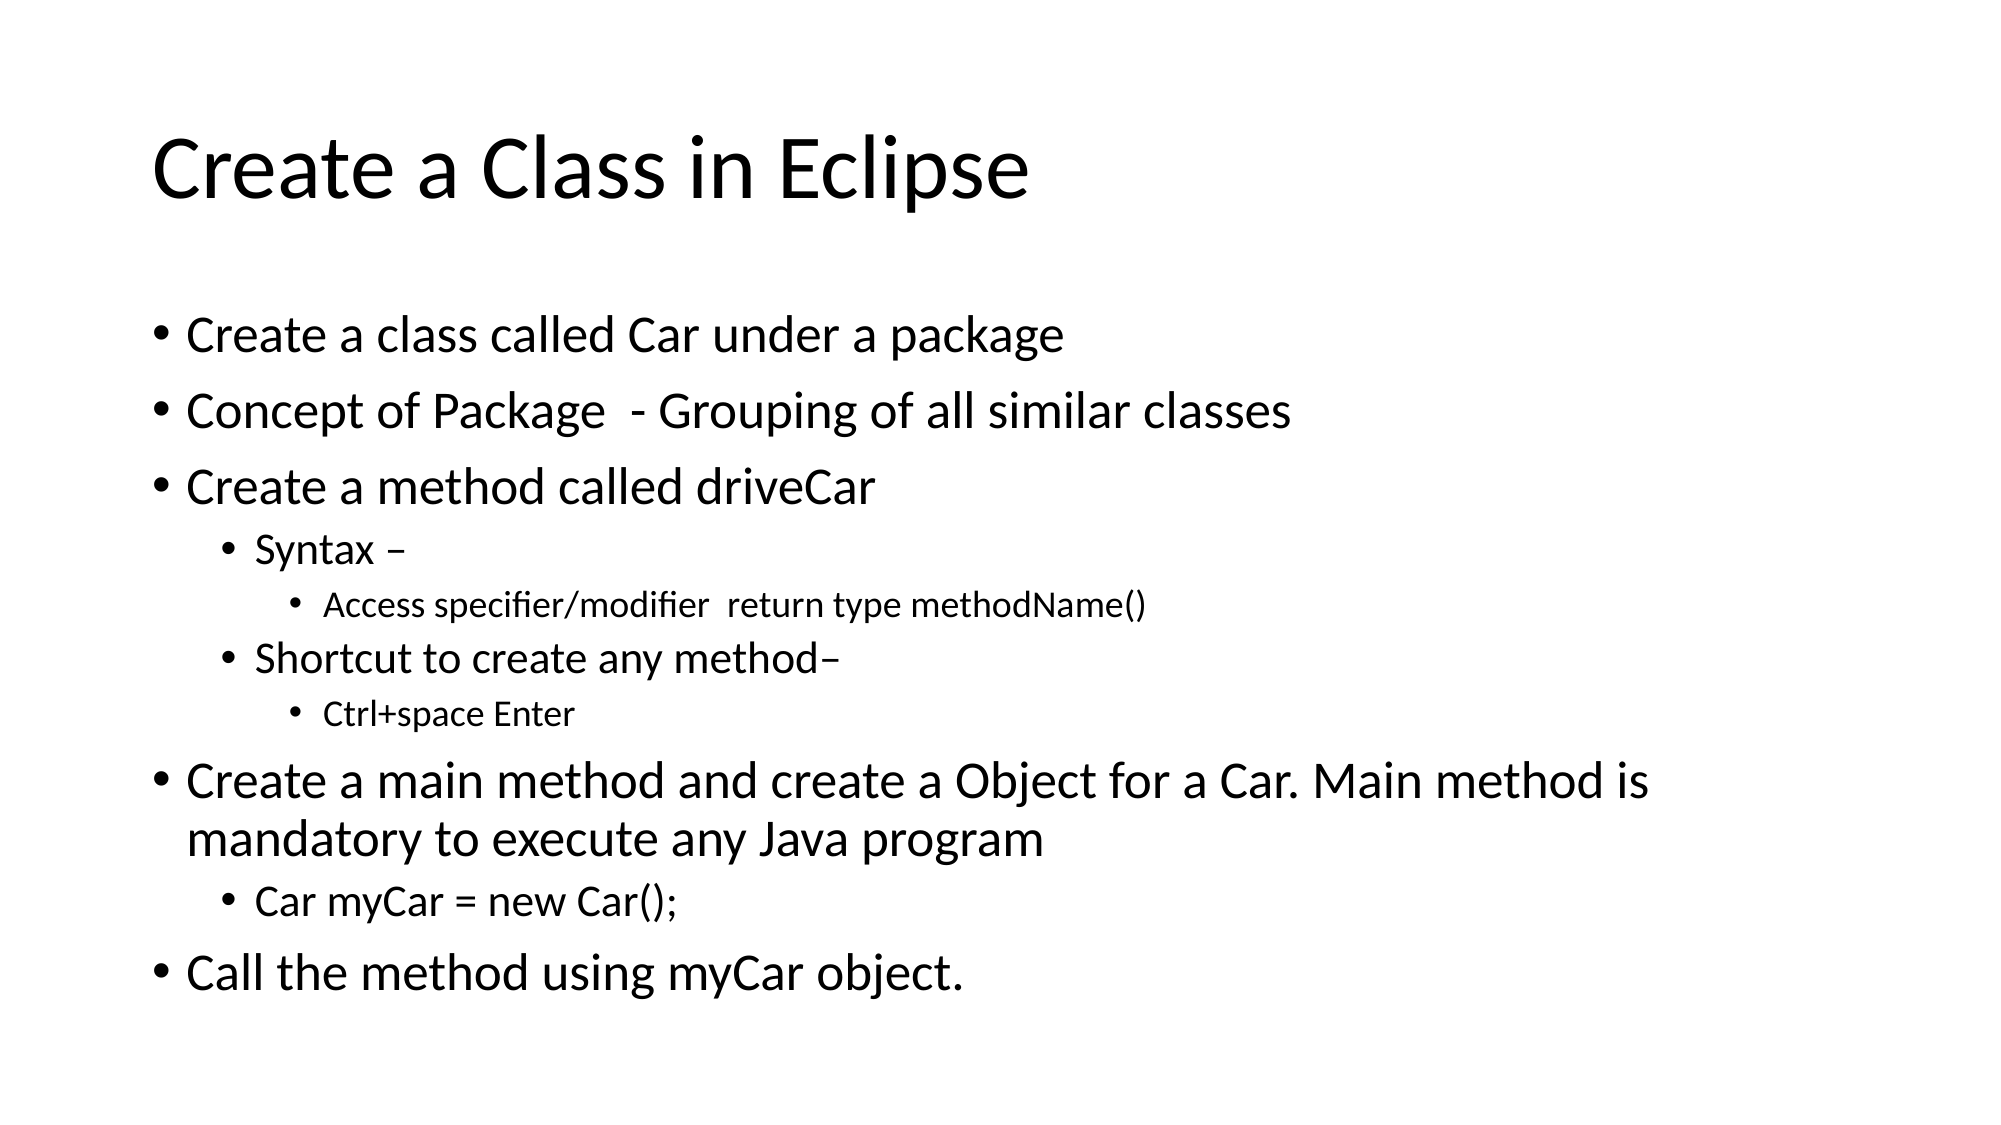

# Create a Class in Eclipse
Create a class called Car under a package
Concept of Package  - Grouping of all similar classes
Create a method called driveCar
Syntax –
Access specifier/modifier  return type methodName()
Shortcut to create any method–
Ctrl+space Enter
Create a main method and create a Object for a Car. Main method is mandatory to execute any Java program
Car myCar = new Car();
Call the method using myCar object.